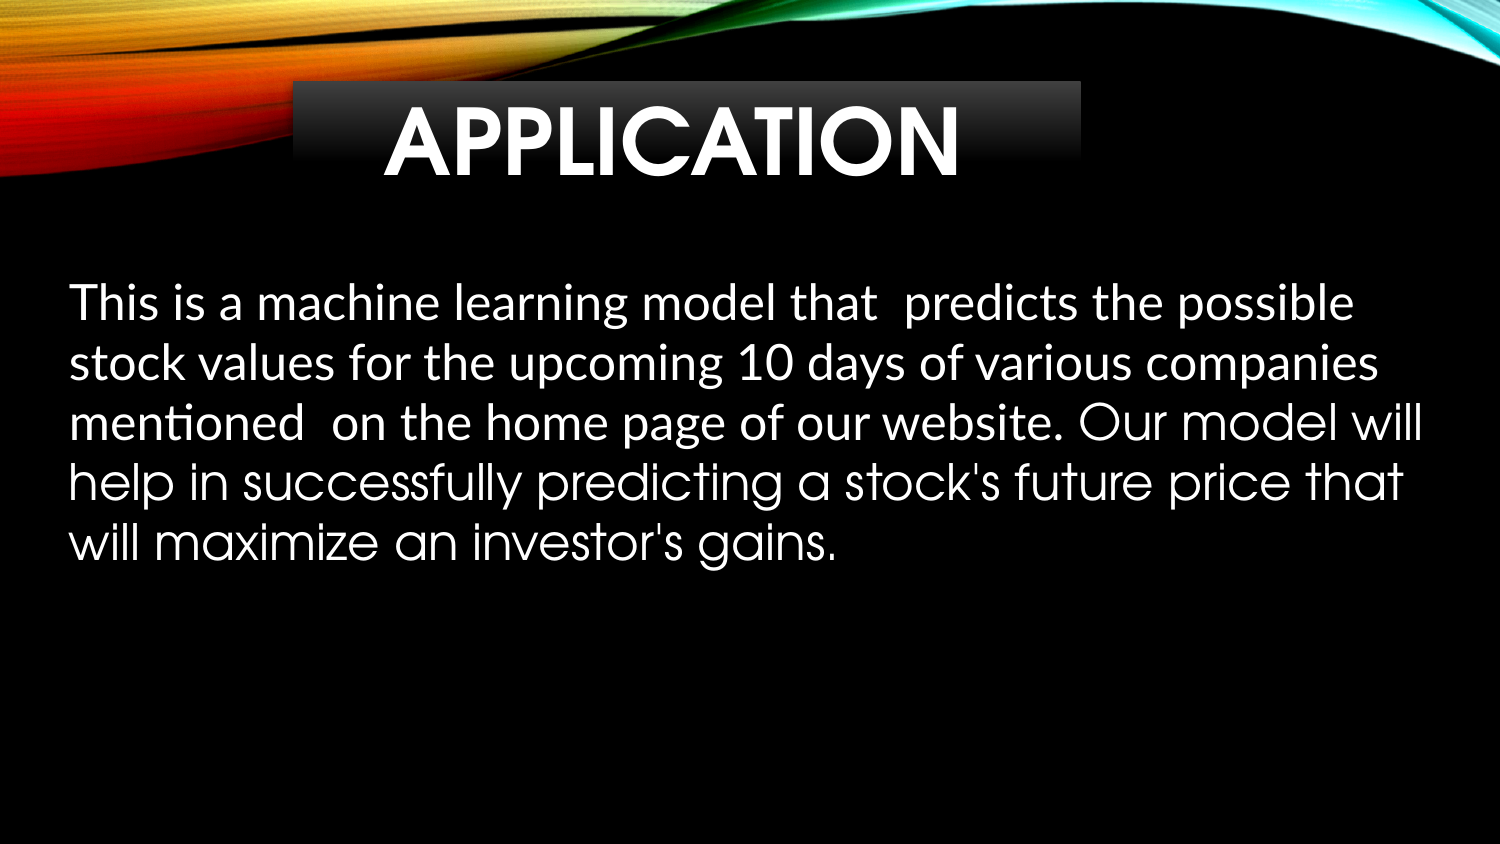

# Application
This is a machine learning model that  predicts the possible stock values for the upcoming 10 days of various companies mentioned  on the home page of our website. Our model will help in successfully predicting a stock's future price that will maximize an investor's gains.